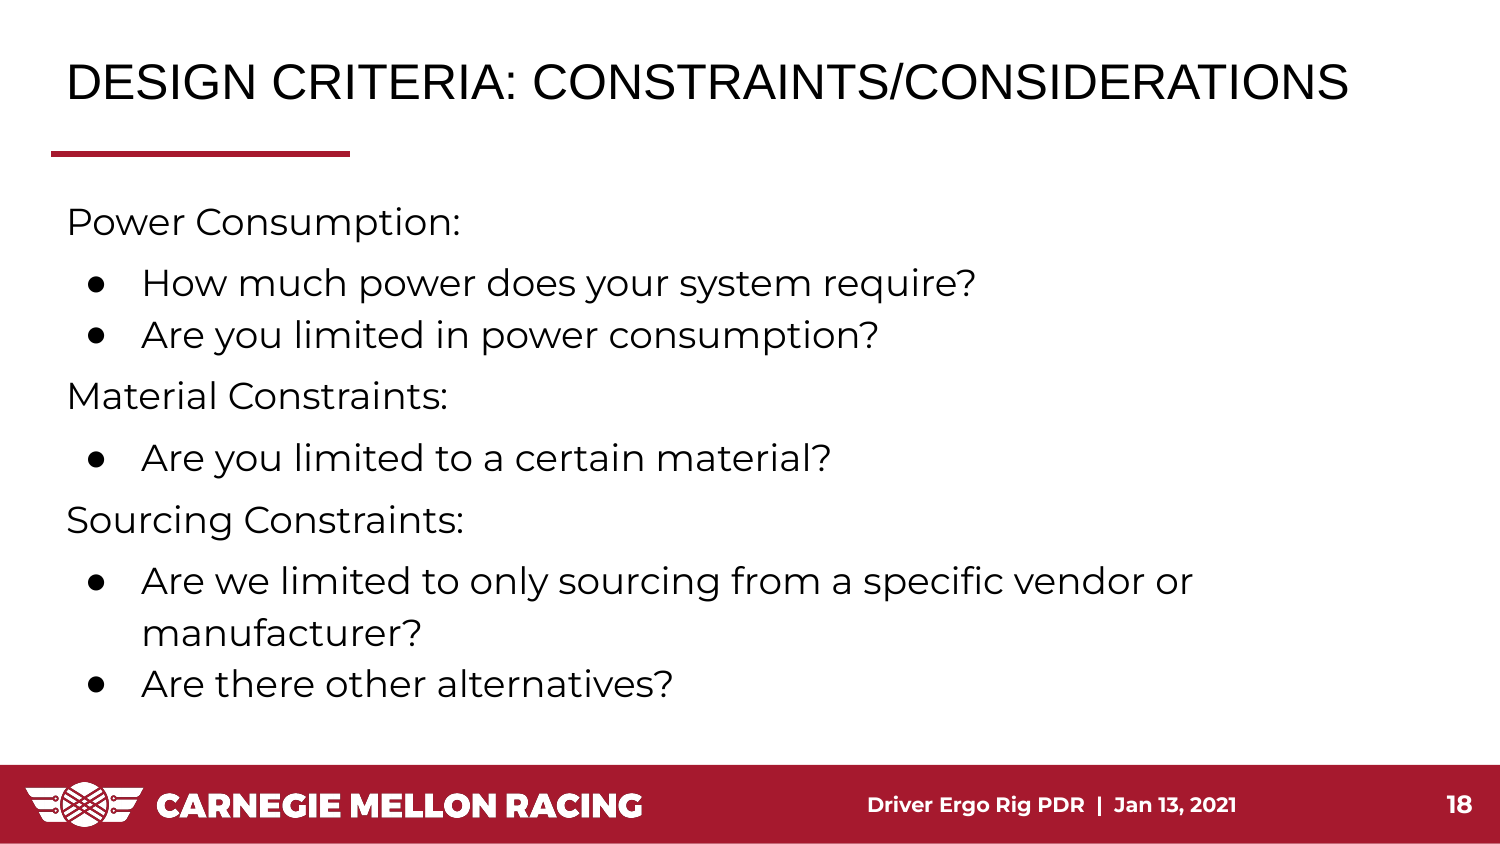

# DESIGN CRITERIA: CONSTRAINTS/CONSIDERATIONS
Power Consumption:
How much power does your system require?
Are you limited in power consumption?
Material Constraints:
Are you limited to a certain material?
Sourcing Constraints:
Are we limited to only sourcing from a specific vendor or manufacturer?
Are there other alternatives?
18